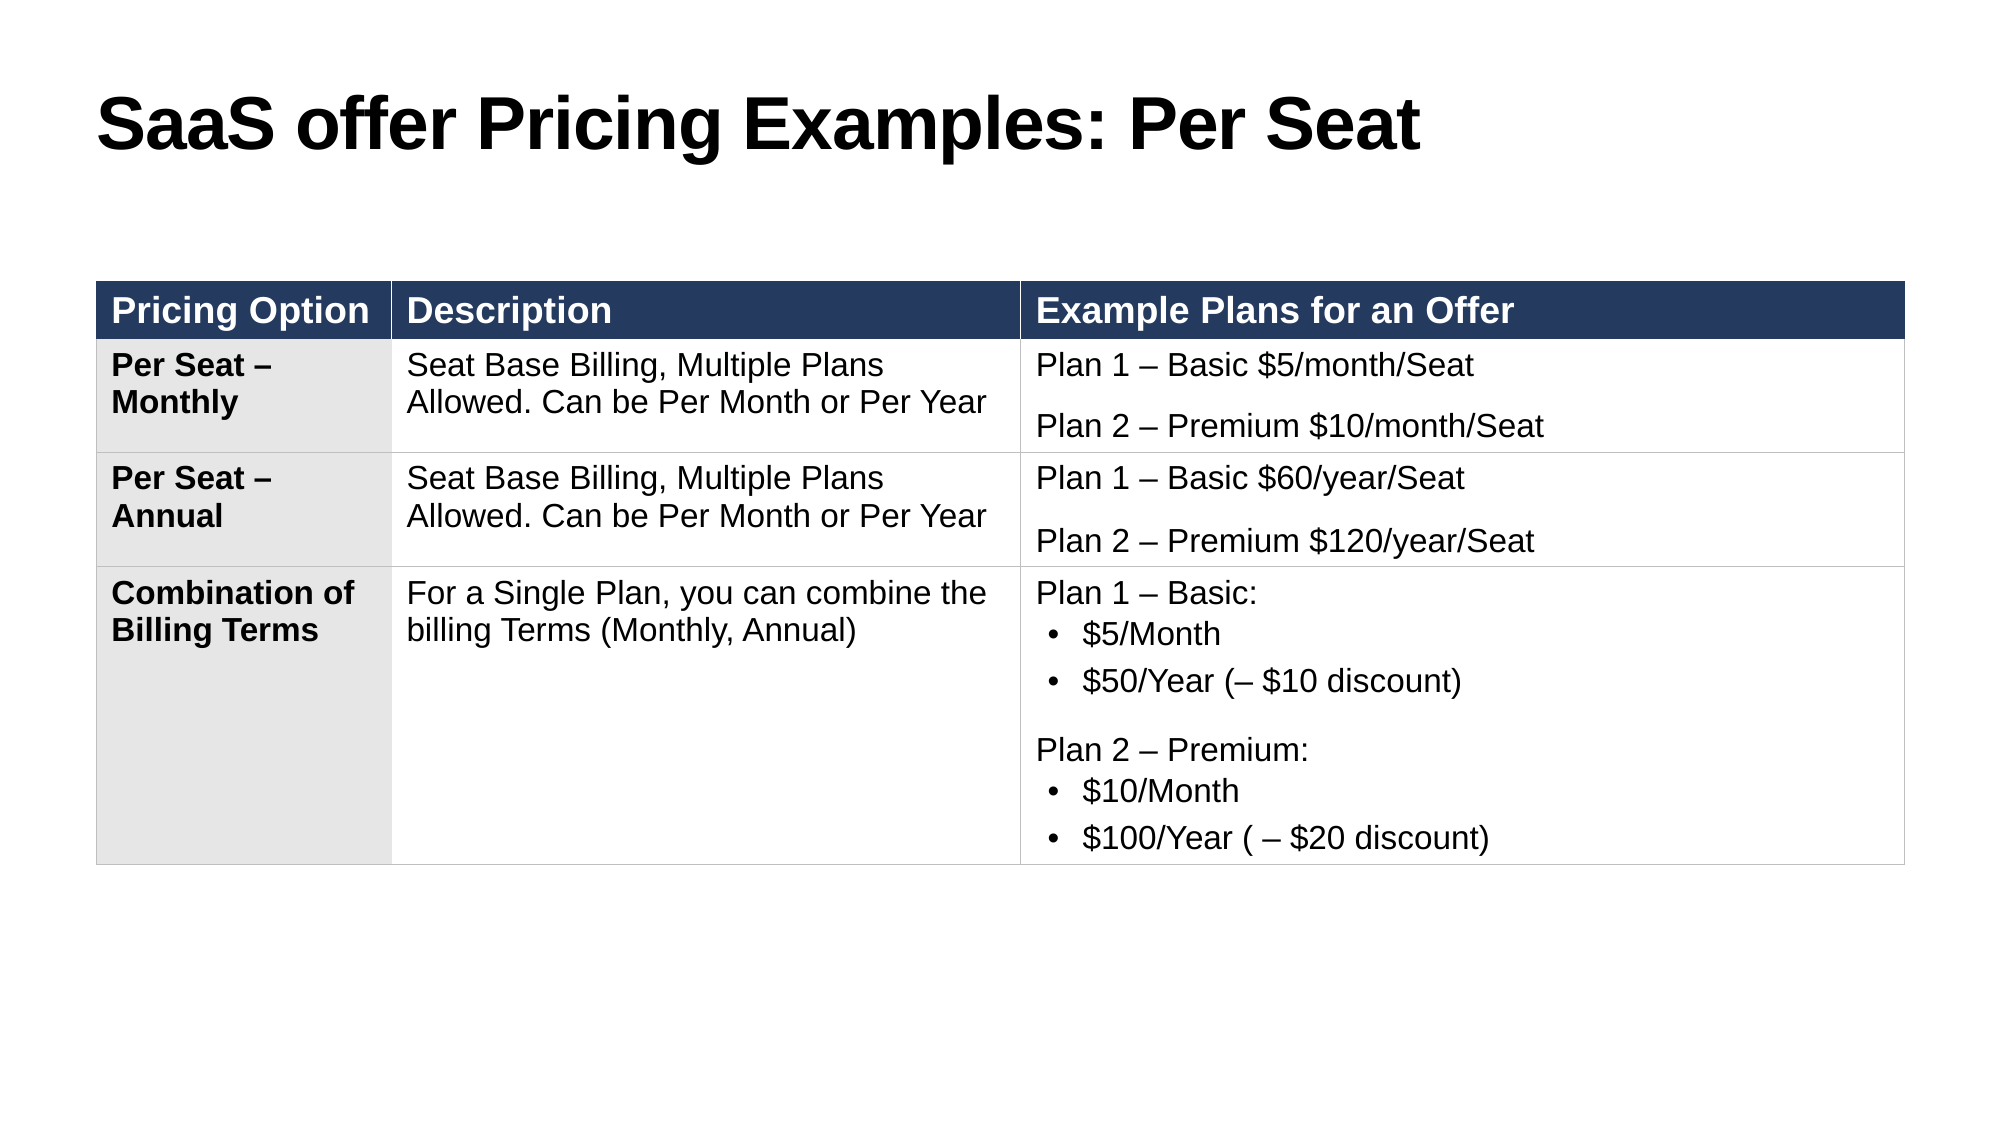

# SaaS offer Pricing Examples: Per Seat
| Pricing Option | Description | Example Plans for an Offer |
| --- | --- | --- |
| Per Seat – Monthly | Seat Base Billing, Multiple Plans Allowed. Can be Per Month or Per Year | Plan 1 – Basic $5/month/Seat Plan 2 – Premium $10/month/Seat |
| Per Seat – Annual | Seat Base Billing, Multiple Plans Allowed. Can be Per Month or Per Year | Plan 1 – Basic $60/year/Seat Plan 2 – Premium $120/year/Seat |
| Combination of Billing Terms | For a Single Plan, you can combine the billing Terms (Monthly, Annual) | Plan 1 – Basic: $5/Month $50/Year (– $10 discount) Plan 2 – Premium: $10/Month $100/Year ( – $20 discount) |